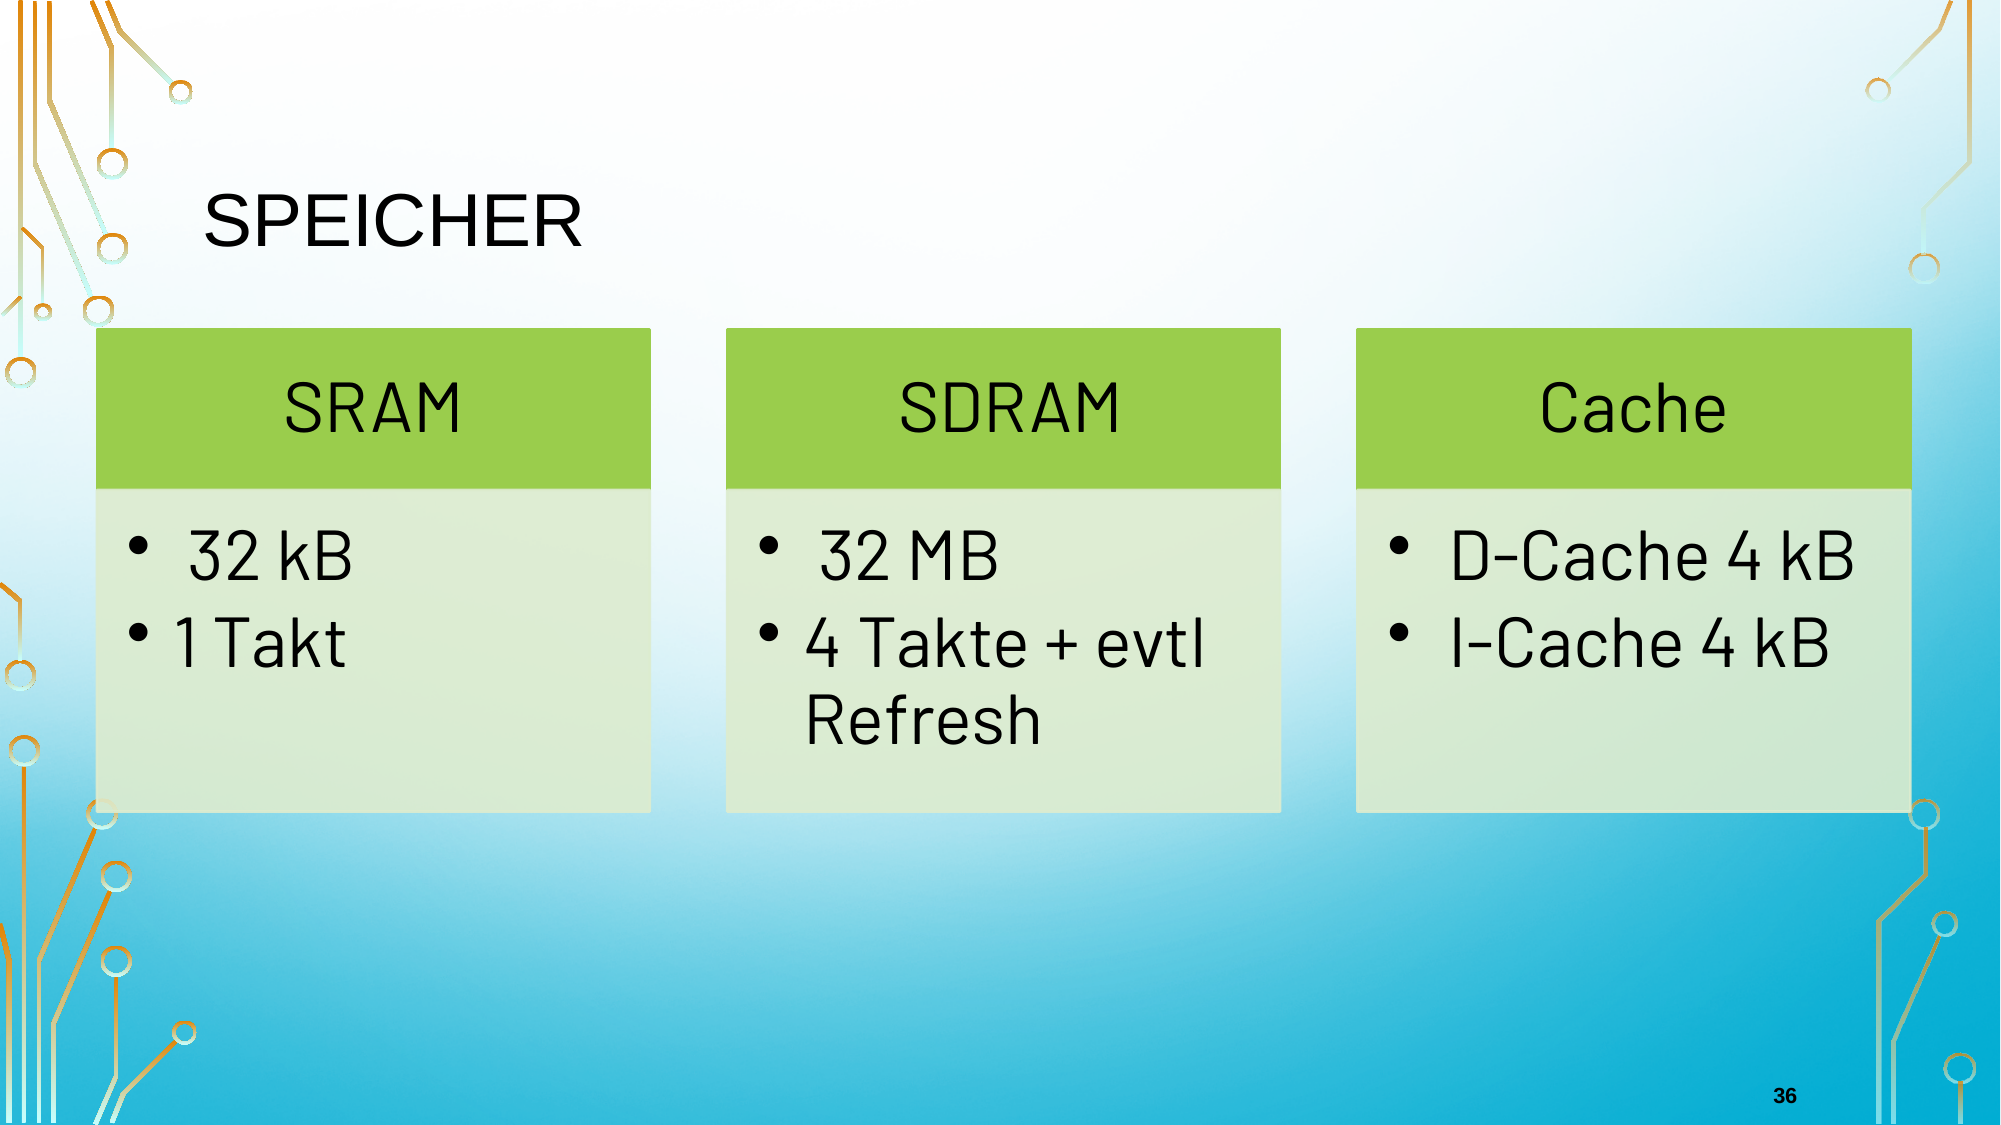

# Speicher
SRAM
 32 kB
1 Takt
 SDRAM
 32 MB
4 Takte + evtl Refresh
Cache
 D-Cache 4 kB
 I-Cache 4 kB
36